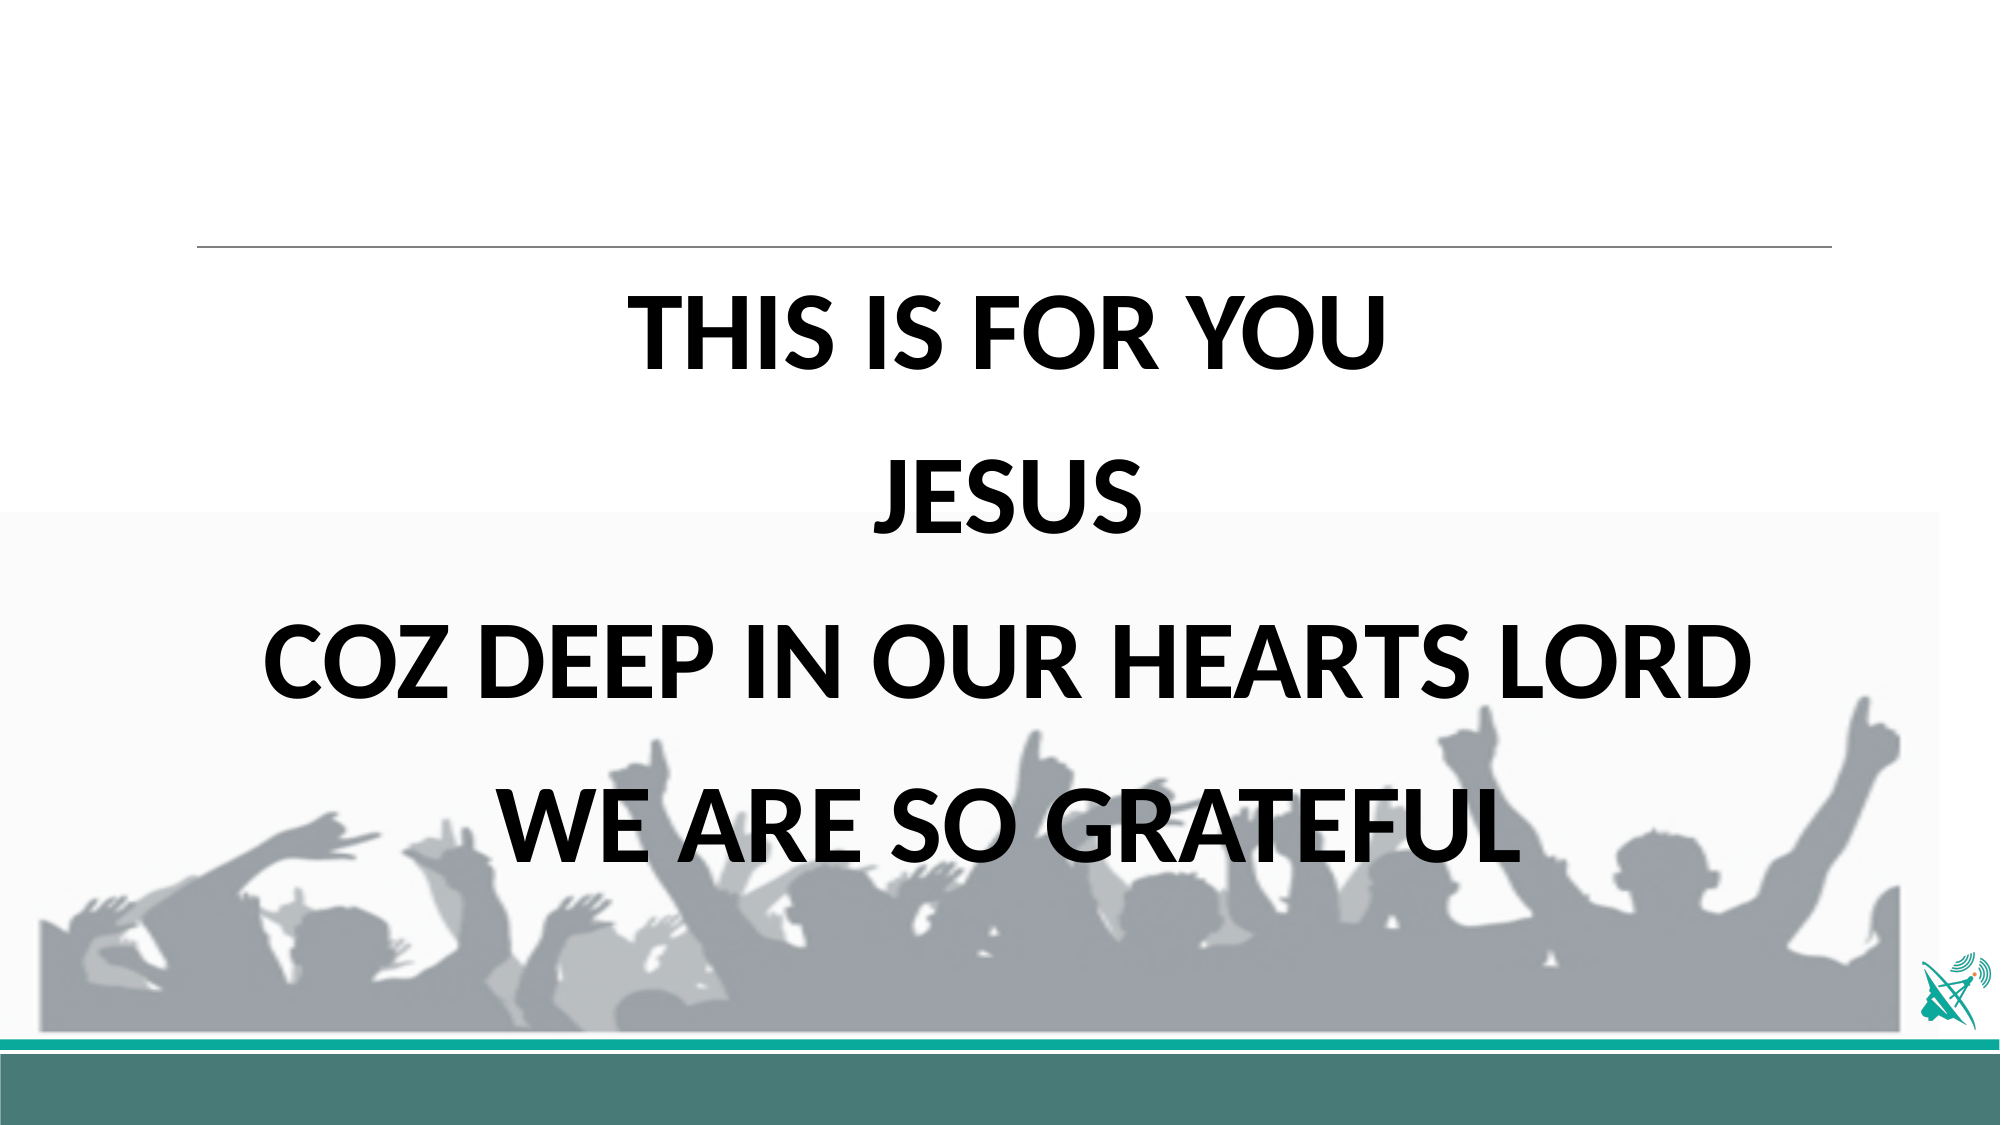

THIS IS FOR YOU
JESUS
COZ DEEP IN OUR HEARTS LORD
WE ARE SO GRATEFUL